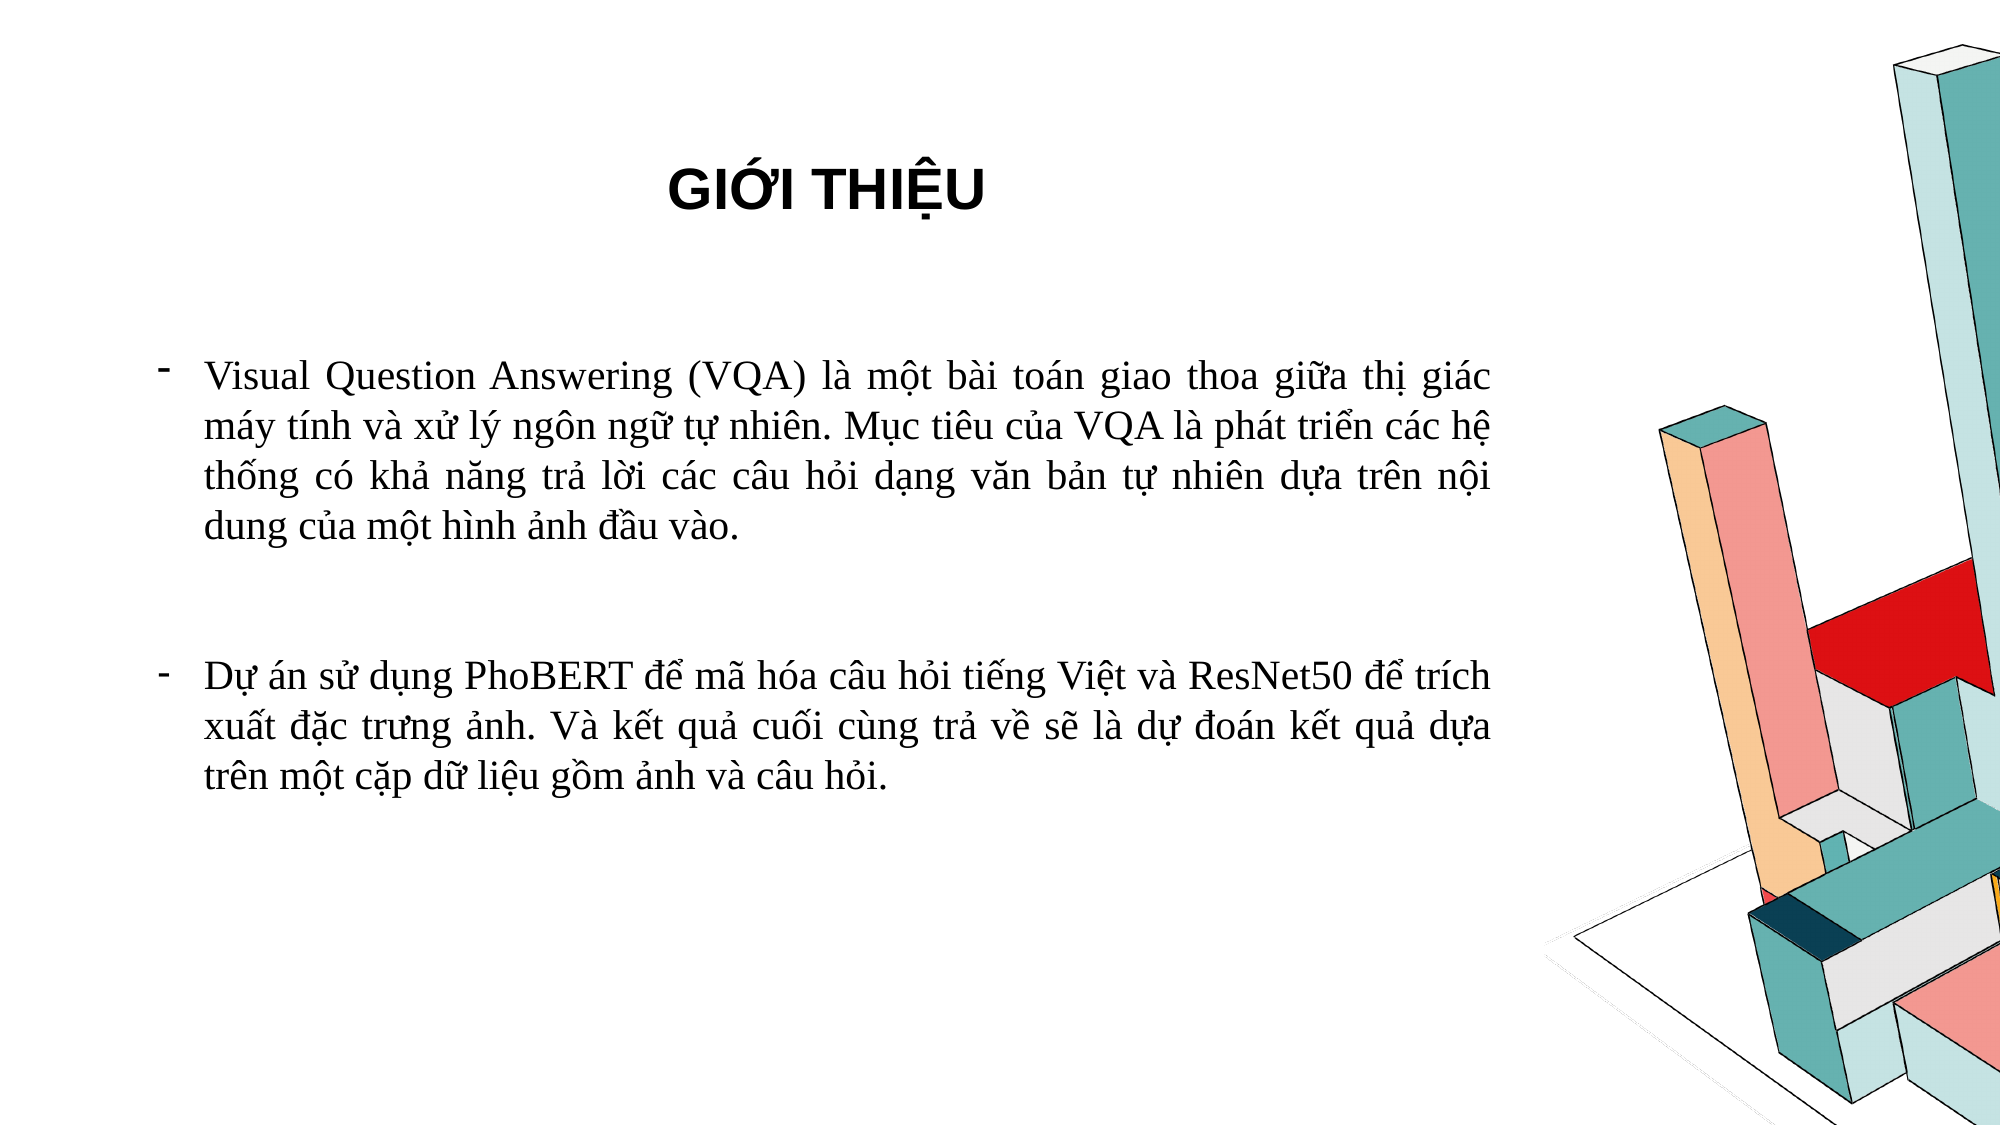

# GIỚI THIỆU
Visual Question Answering (VQA) là một bài toán giao thoa giữa thị giác máy tính và xử lý ngôn ngữ tự nhiên. Mục tiêu của VQA là phát triển các hệ thống có khả năng trả lời các câu hỏi dạng văn bản tự nhiên dựa trên nội dung của một hình ảnh đầu vào.

Dự án sử dụng PhoBERT để mã hóa câu hỏi tiếng Việt và ResNet50 để trích xuất đặc trưng ảnh. Và kết quả cuối cùng trả về sẽ là dự đoán kết quả dựa trên một cặp dữ liệu gồm ảnh và câu hỏi.
4